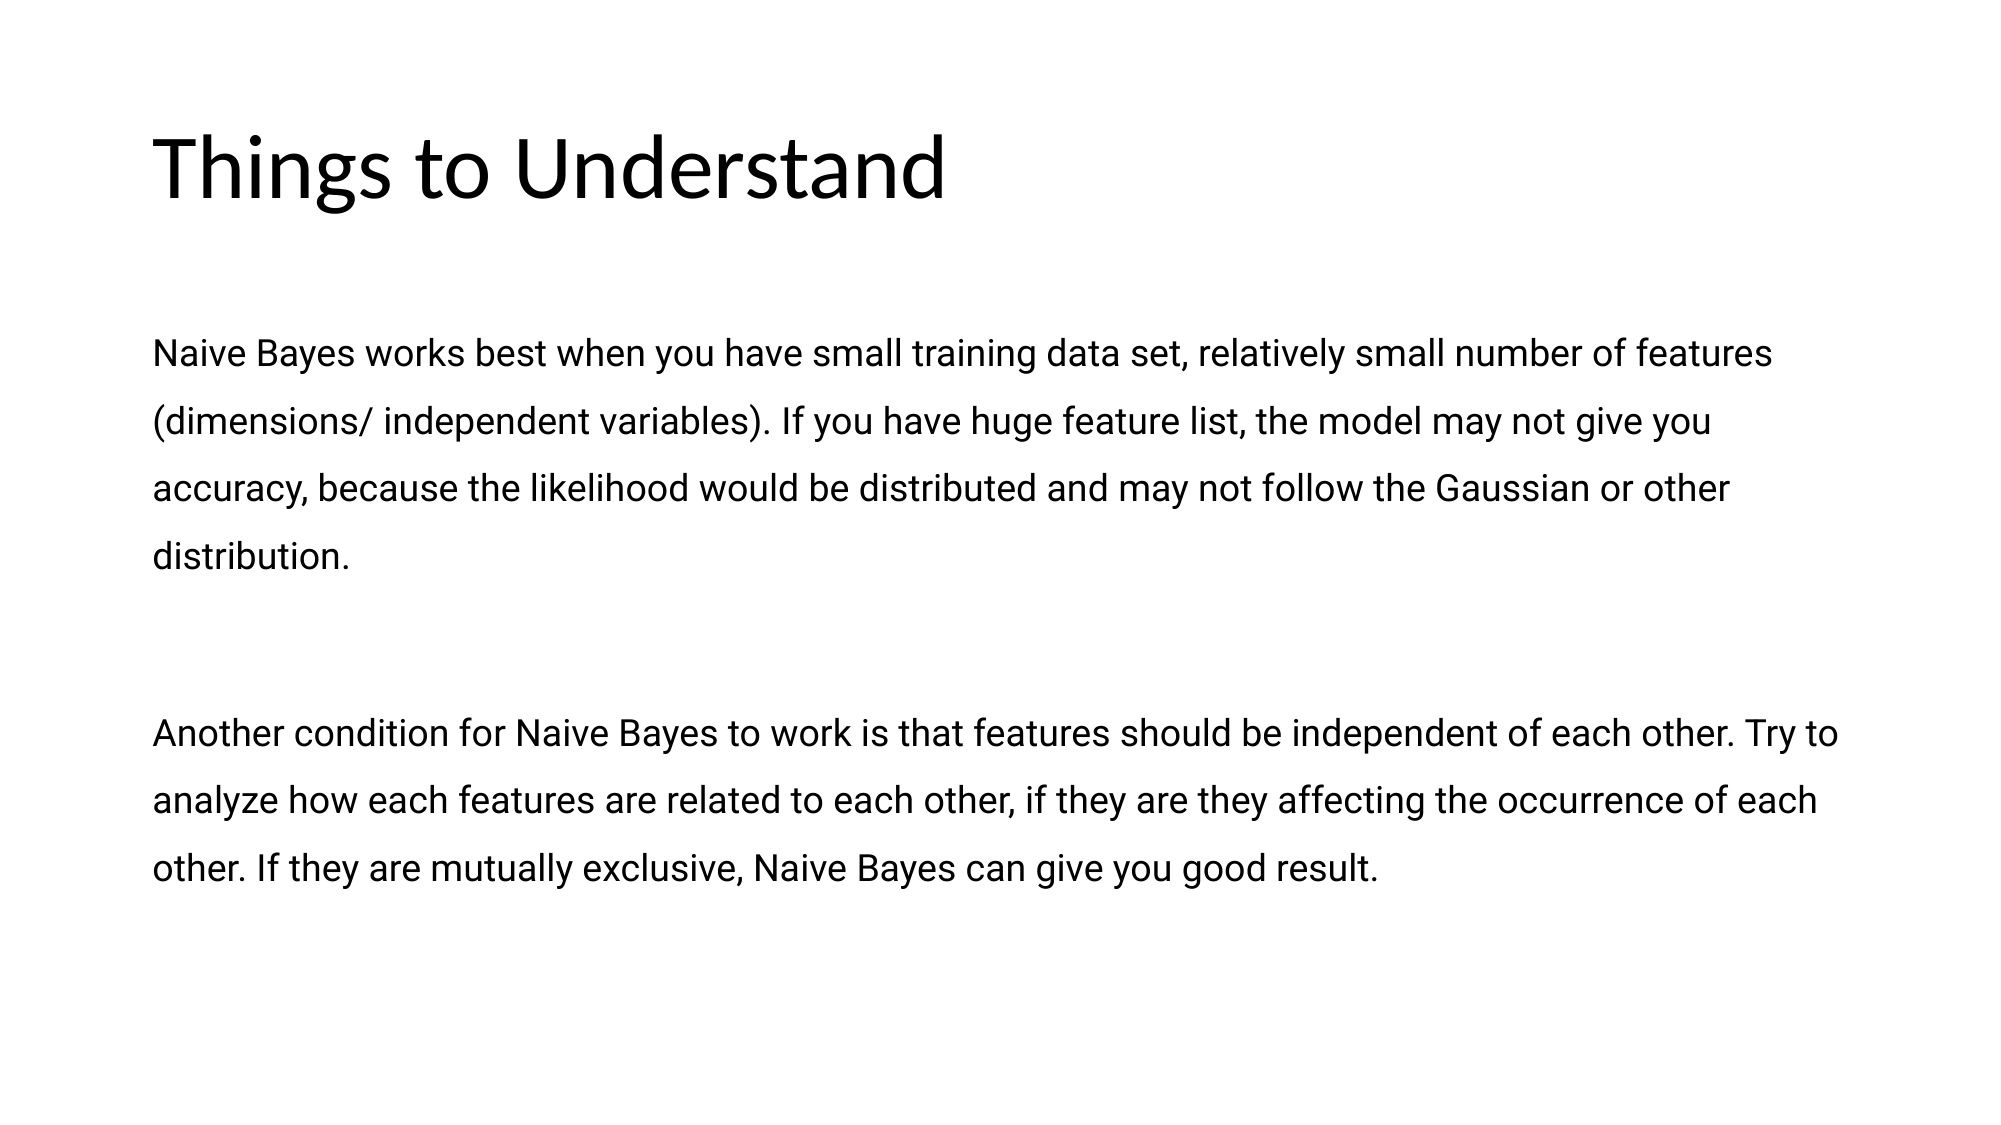

# Things to Understand
Naive Bayes works best when you have small training data set, relatively small number of features (dimensions/ independent variables). If you have huge feature list, the model may not give you accuracy, because the likelihood would be distributed and may not follow the Gaussian or other distribution.

Another condition for Naive Bayes to work is that features should be independent of each other. Try to analyze how each features are related to each other, if they are they affecting the occurrence of each other. If they are mutually exclusive, Naive Bayes can give you good result.